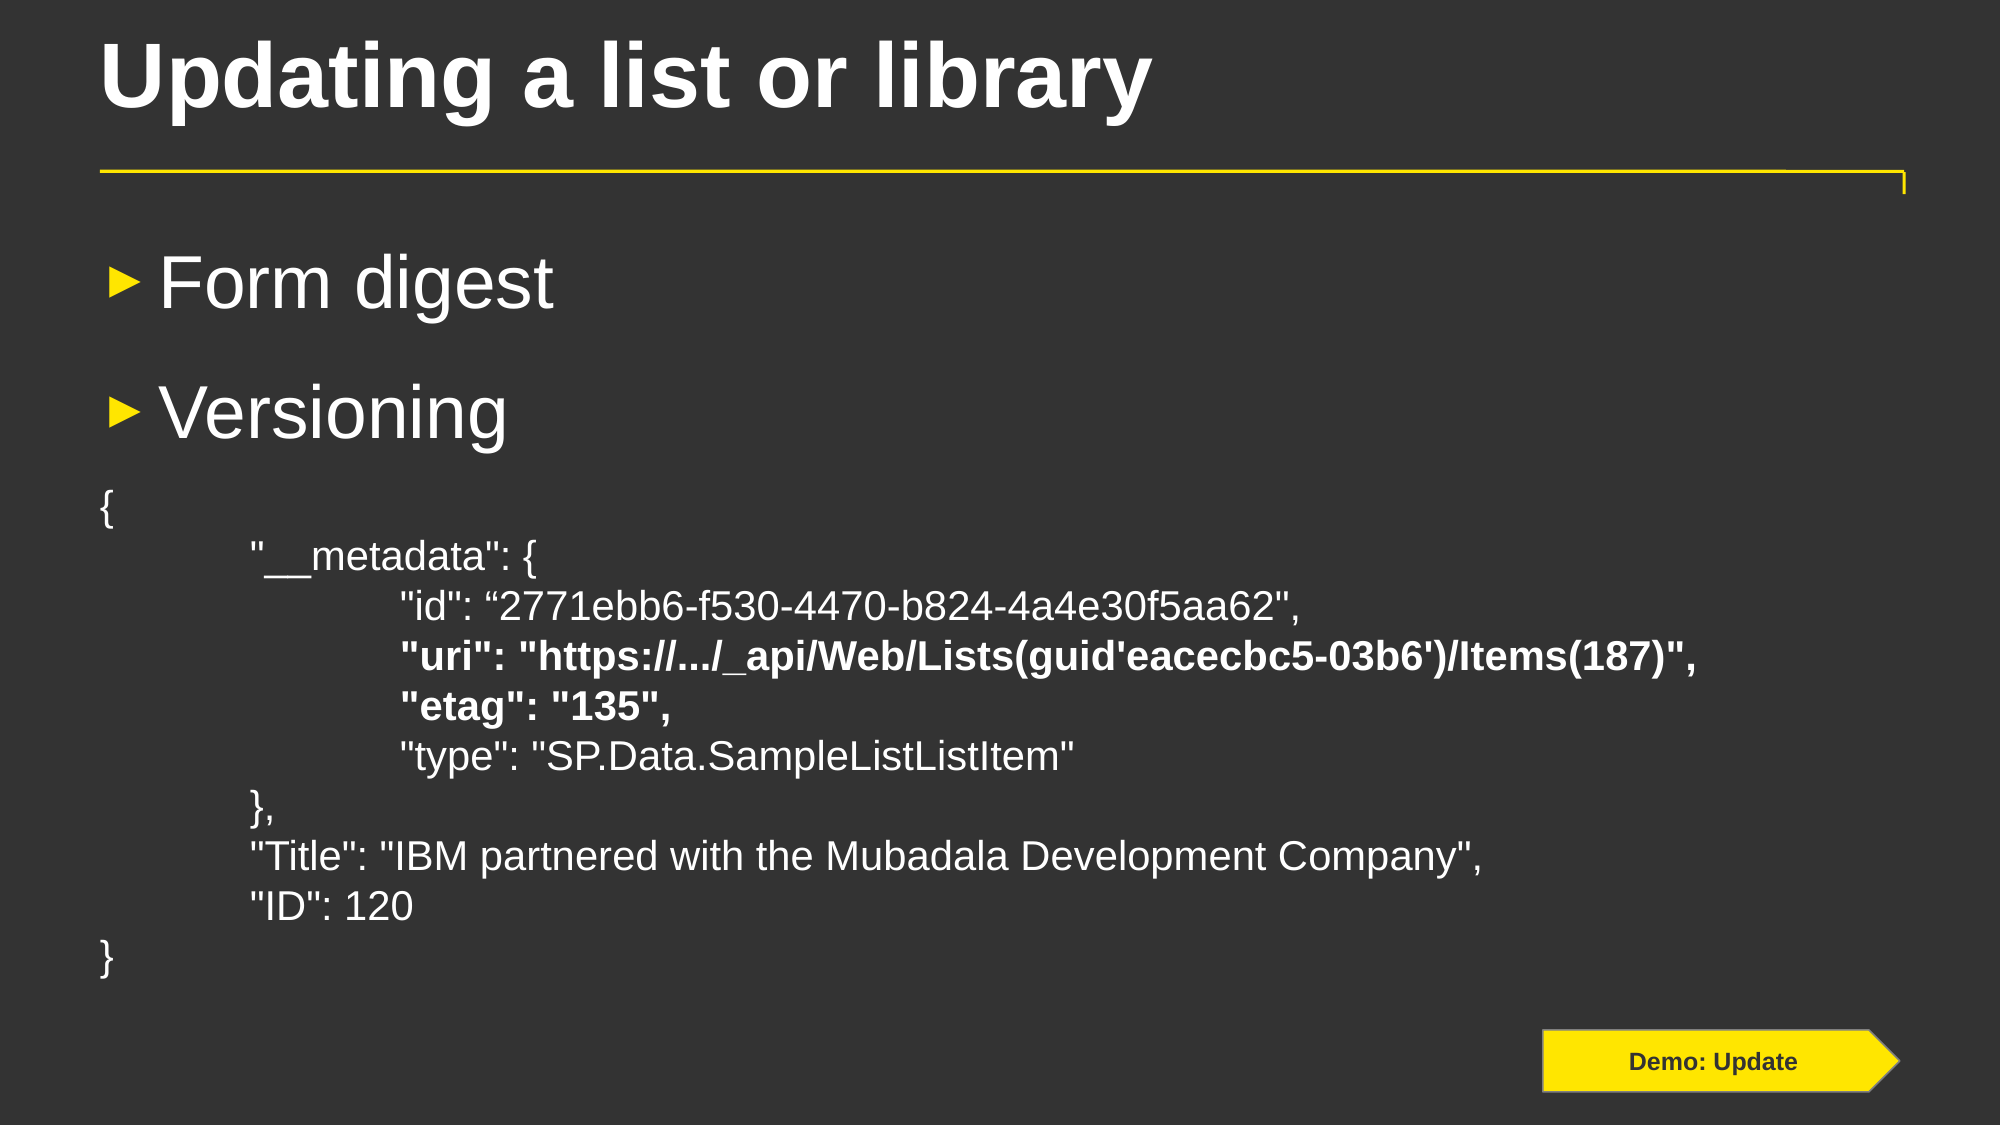

# Updating a list or library
Form digest
Versioning
{
	"__metadata": {
		"id": “2771ebb6-f530-4470-b824-4a4e30f5aa62",
		"uri": "https://.../_api/Web/Lists(guid'eacecbc5-03b6')/Items(187)",
		"etag": "135",
		"type": "SP.Data.SampleListListItem"
	},
	"Title": "IBM partnered with the Mubadala Development Company",
	"ID": 120
}
Demo: Update